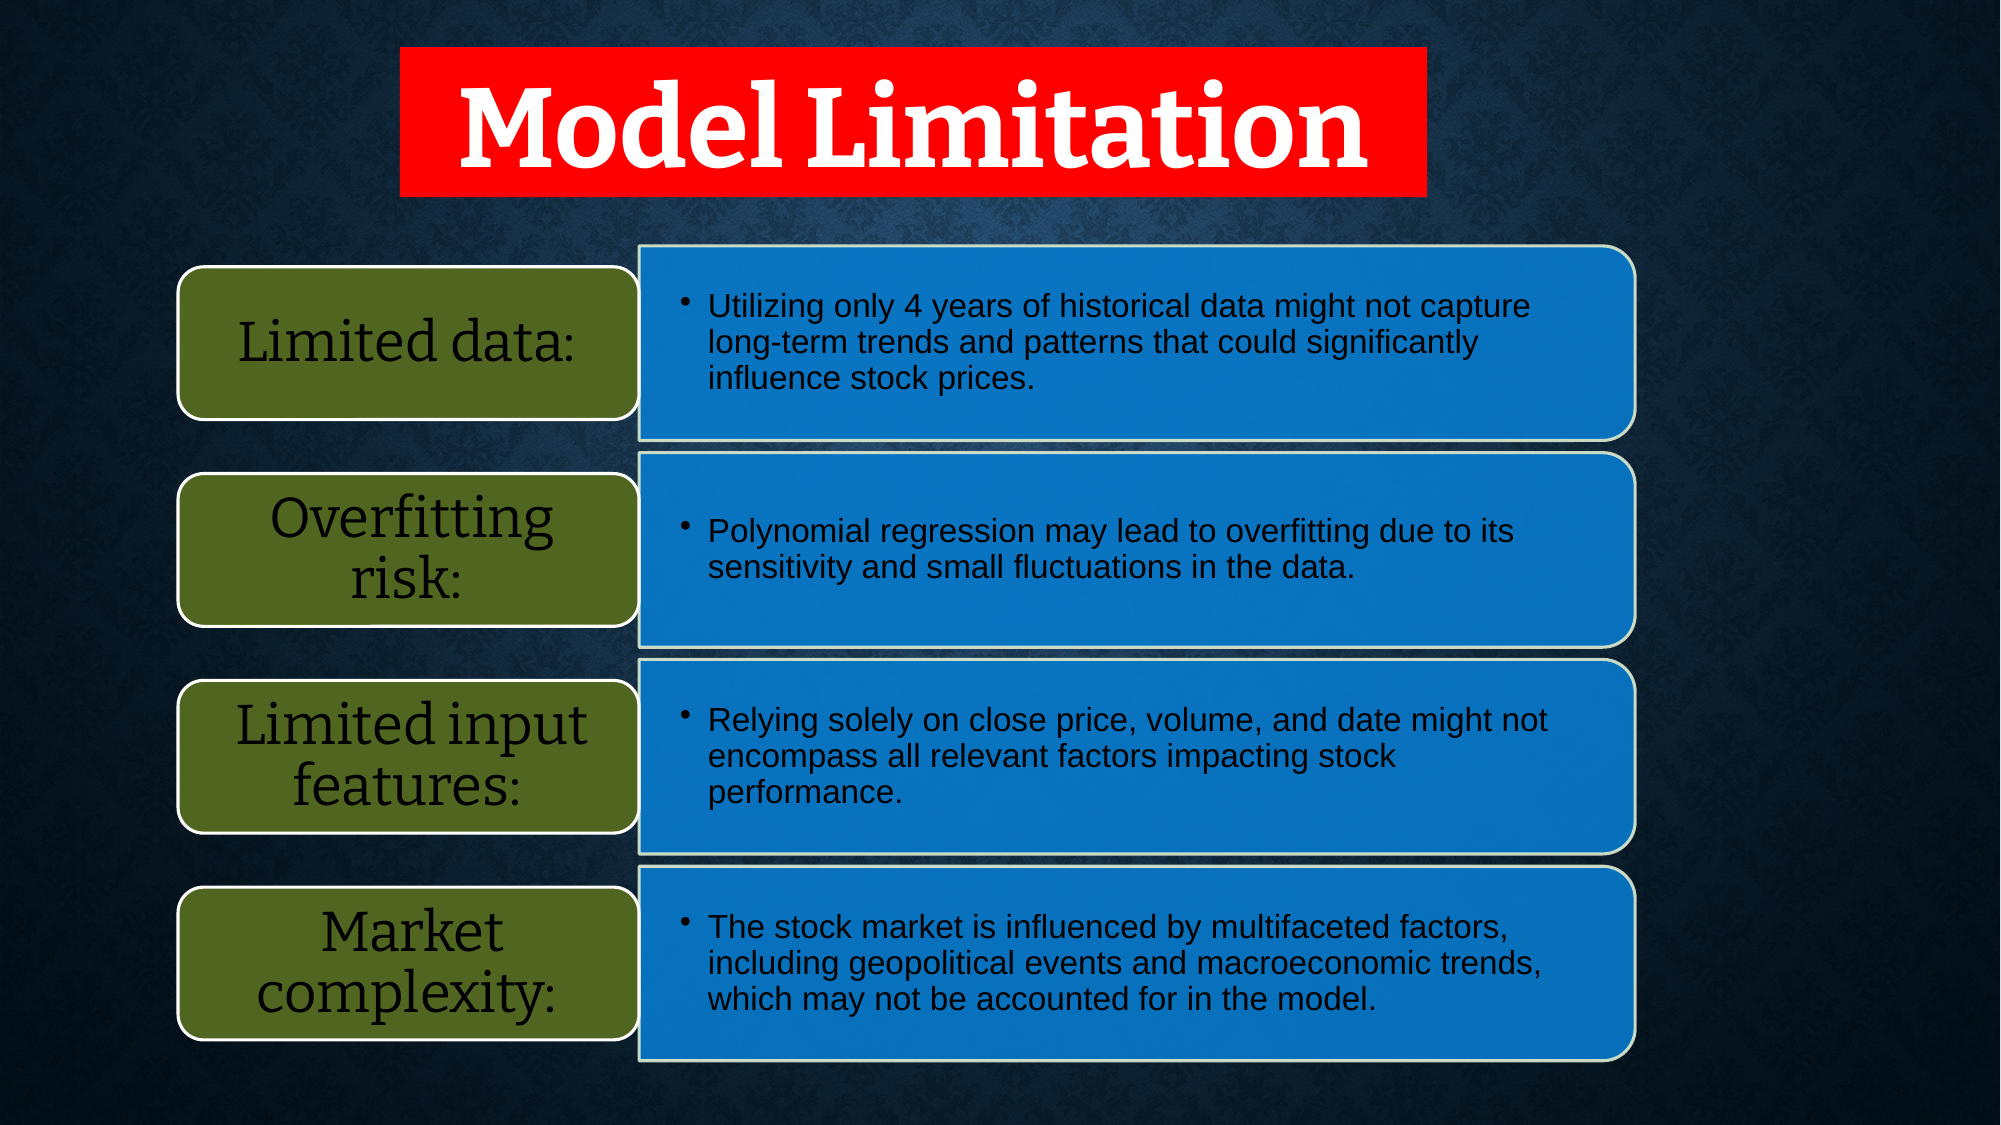

Model Limitation
Utilizing only 4 years of historical data might not capture long-term trends and patterns that could significantly influence stock prices.
Limited data:
Polynomial regression may lead to overfitting due to its sensitivity and small fluctuations in the data.
Overfitting risk:
Relying solely on close price, volume, and date might not encompass all relevant factors impacting stock performance.
Limited input features:
The stock market is influenced by multifaceted factors, including geopolitical events and macroeconomic trends, which may not be accounted for in the model.
Market complexity: